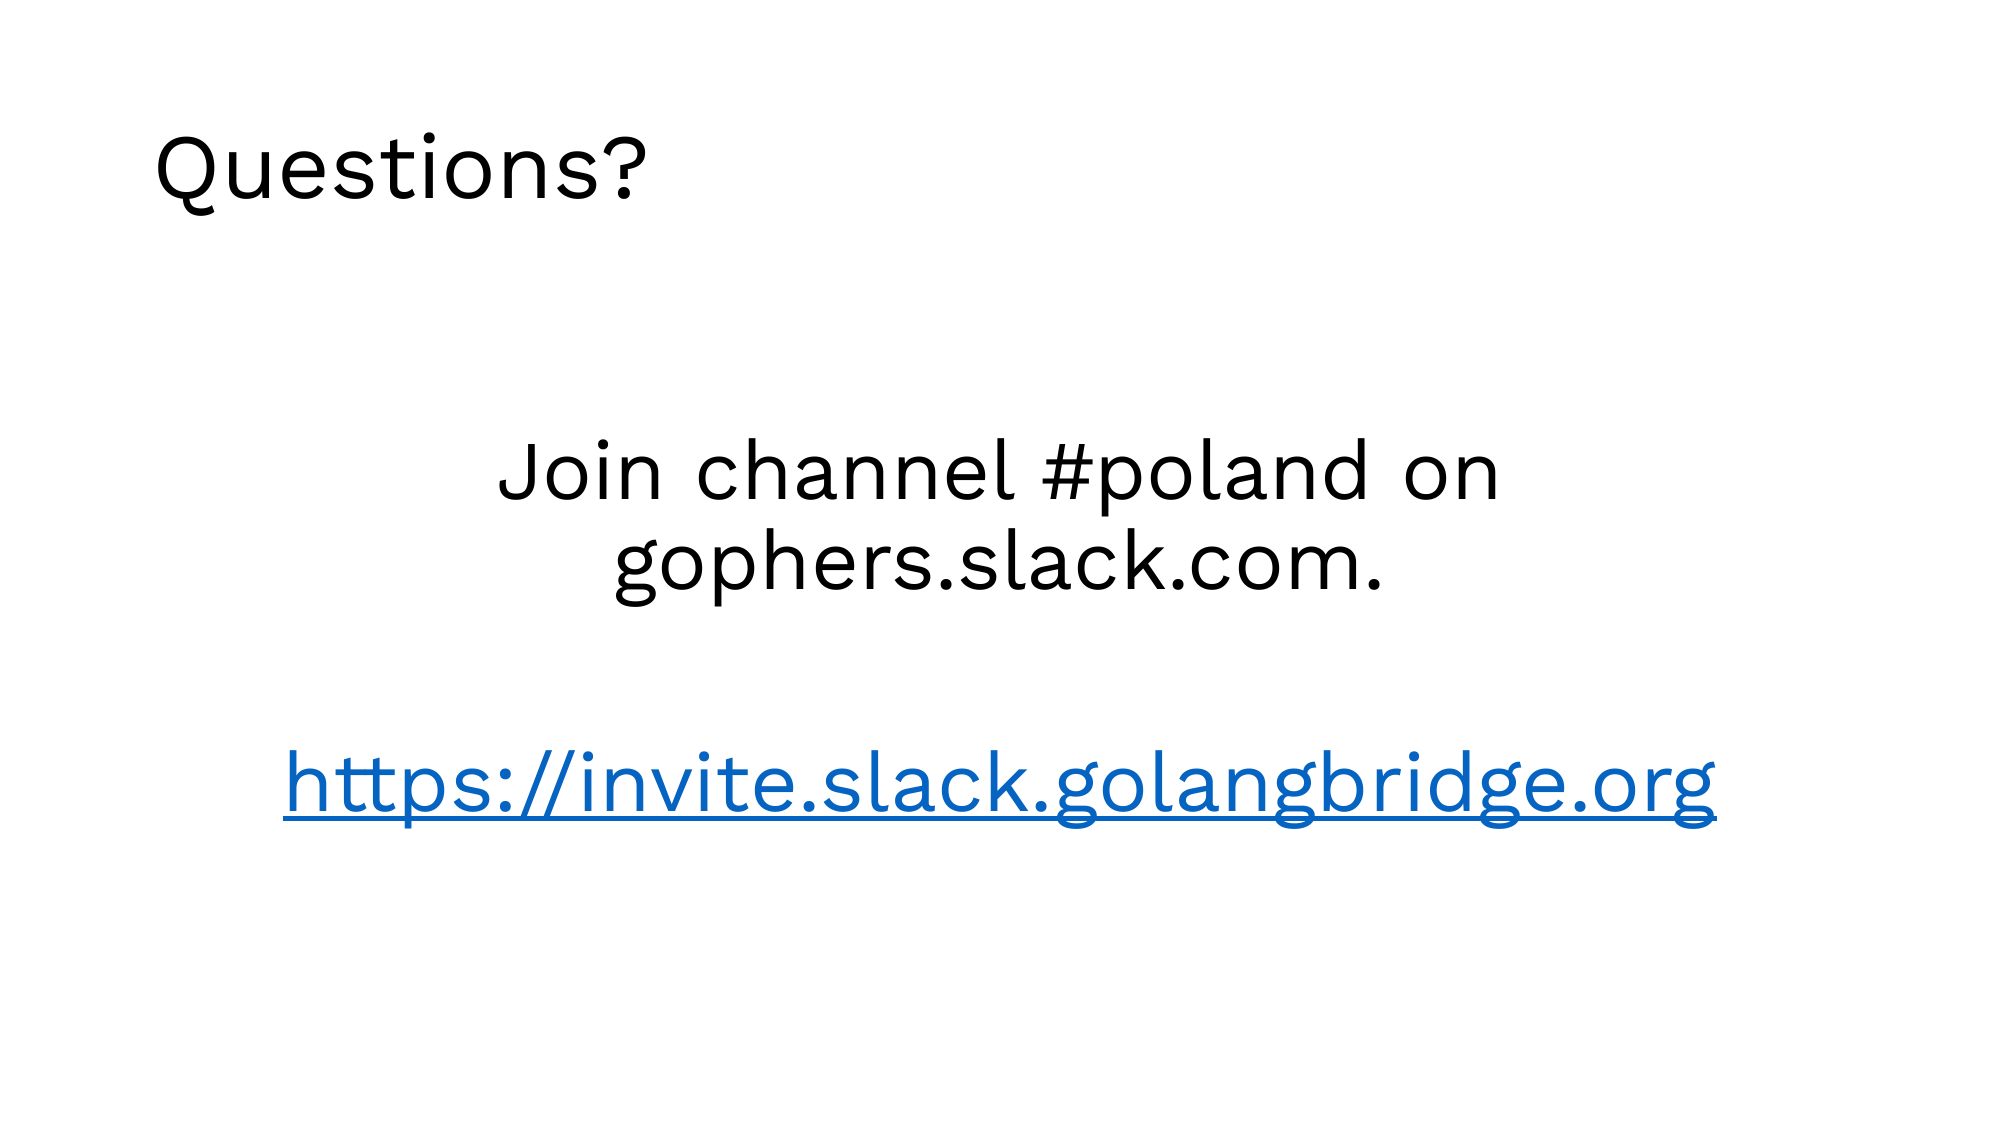

# Questions?

Join channel #poland on gophers.slack.com.

https://invite.slack.golangbridge.org